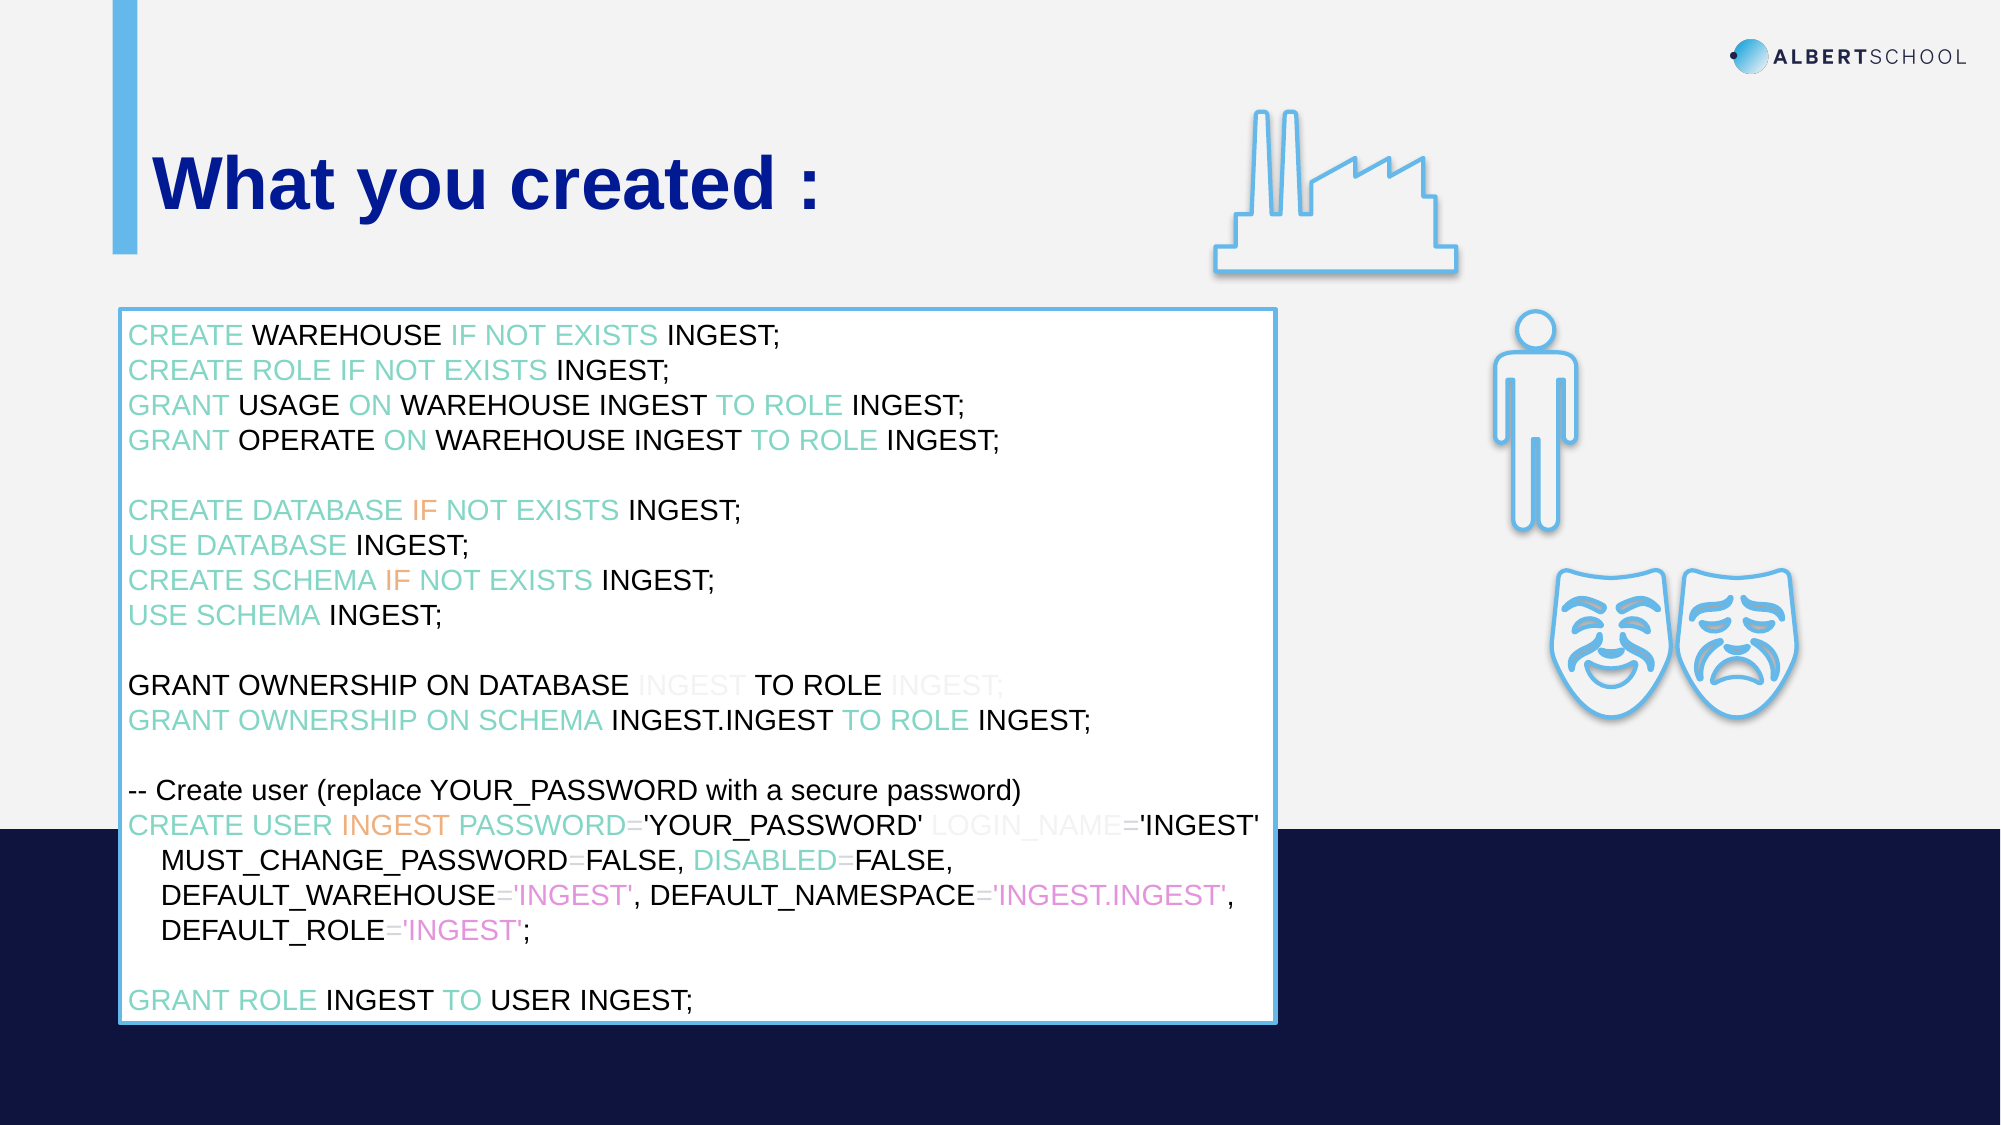

What you created :
CREATE WAREHOUSE IF NOT EXISTS INGEST;
CREATE ROLE IF NOT EXISTS INGEST;
GRANT USAGE ON WAREHOUSE INGEST TO ROLE INGEST;
GRANT OPERATE ON WAREHOUSE INGEST TO ROLE INGEST;

CREATE DATABASE IF NOT EXISTS INGEST;
USE DATABASE INGEST;
CREATE SCHEMA IF NOT EXISTS INGEST;
USE SCHEMA INGEST;

GRANT OWNERSHIP ON DATABASE INGEST TO ROLE INGEST;
GRANT OWNERSHIP ON SCHEMA INGEST.INGEST TO ROLE INGEST;

-- Create user (replace YOUR_PASSWORD with a secure password)
CREATE USER INGEST PASSWORD='YOUR_PASSWORD' LOGIN_NAME='INGEST'
    MUST_CHANGE_PASSWORD=FALSE, DISABLED=FALSE,
    DEFAULT_WAREHOUSE='INGEST', DEFAULT_NAMESPACE='INGEST.INGEST',
    DEFAULT_ROLE='INGEST';

GRANT ROLE INGEST TO USER INGEST;